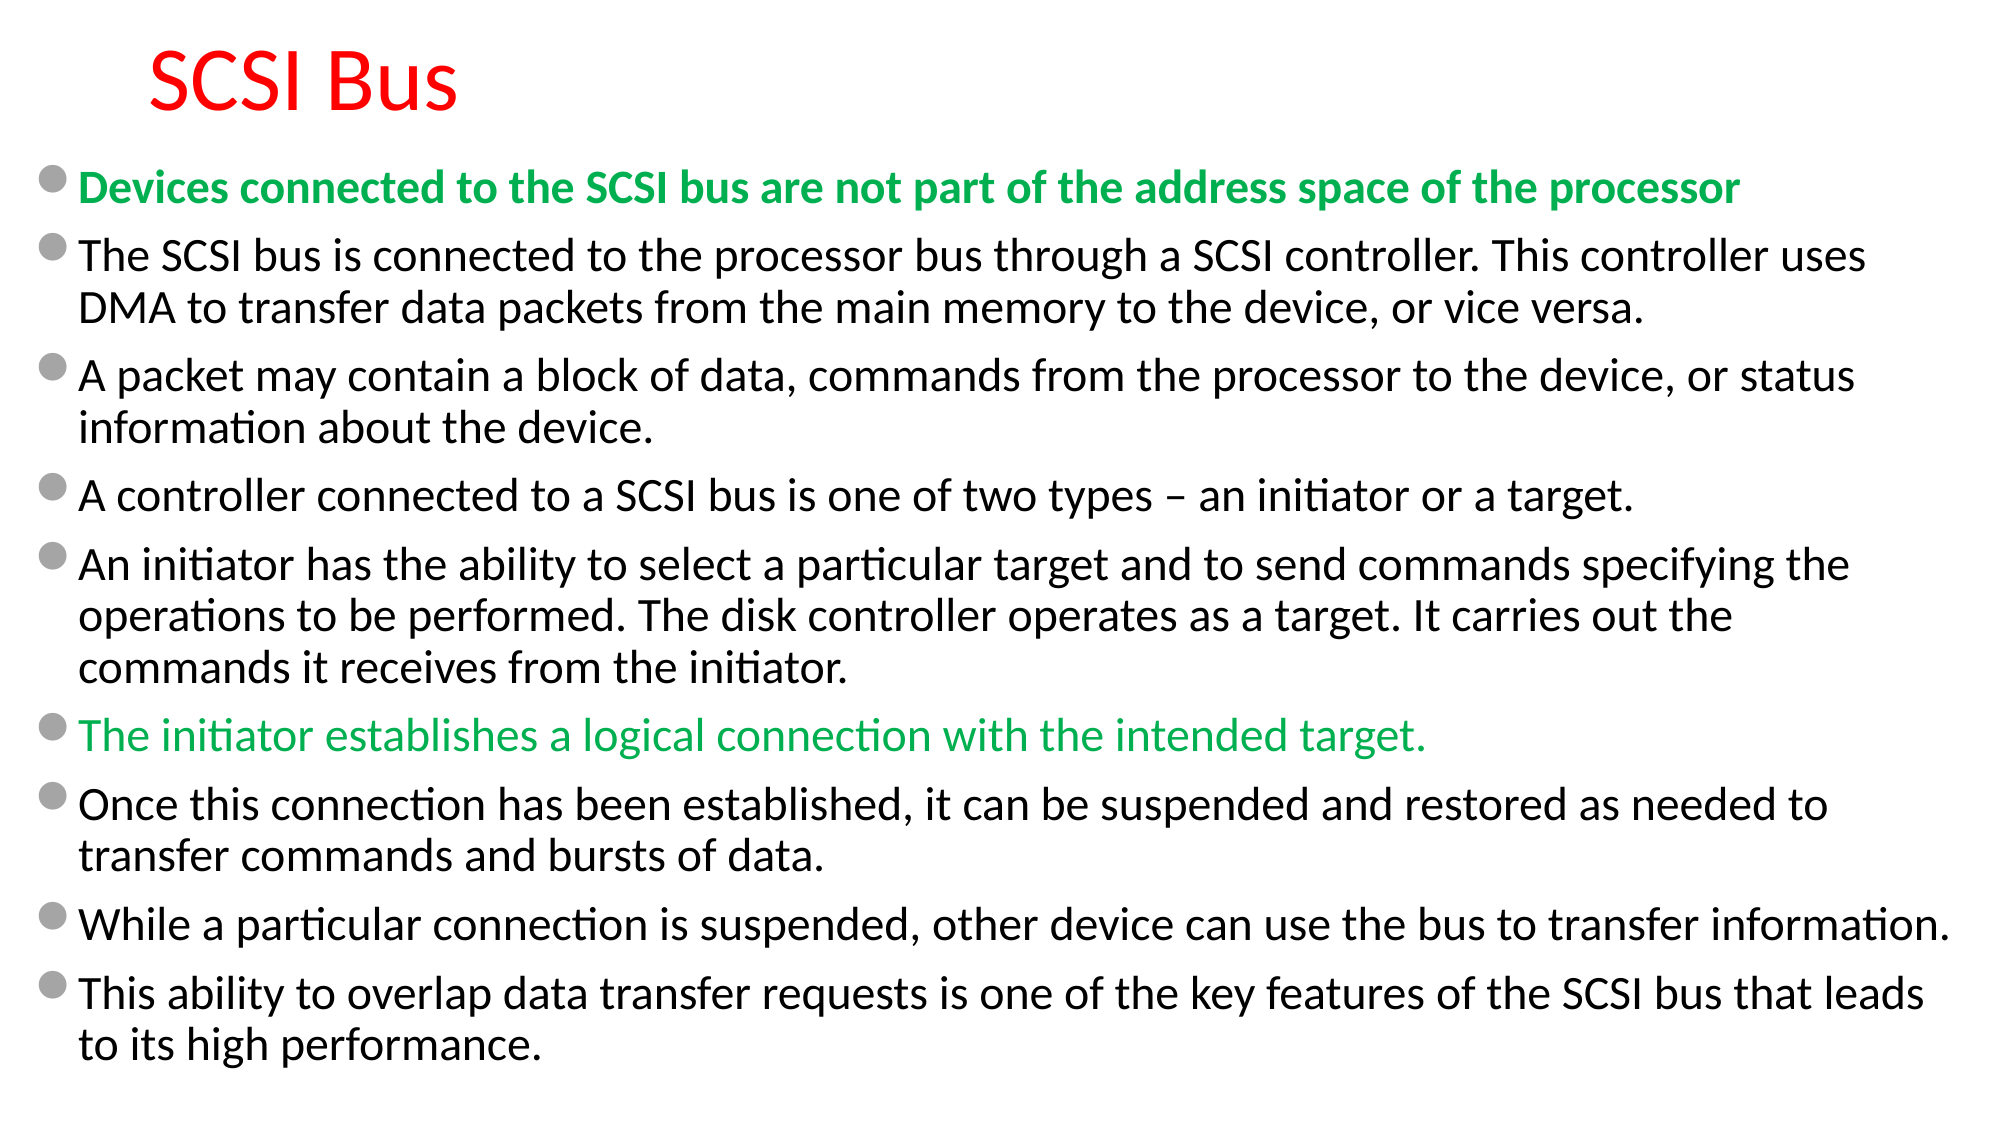

# SCSI Bus
Devices connected to the SCSI bus are not part of the address space of the processor
The SCSI bus is connected to the processor bus through a SCSI controller. This controller uses DMA to transfer data packets from the main memory to the device, or vice versa.
A packet may contain a block of data, commands from the processor to the device, or status information about the device.
A controller connected to a SCSI bus is one of two types – an initiator or a target.
An initiator has the ability to select a particular target and to send commands specifying the operations to be performed. The disk controller operates as a target. It carries out the commands it receives from the initiator.
The initiator establishes a logical connection with the intended target.
Once this connection has been established, it can be suspended and restored as needed to transfer commands and bursts of data.
While a particular connection is suspended, other device can use the bus to transfer information.
This ability to overlap data transfer requests is one of the key features of the SCSI bus that leads to its high performance.